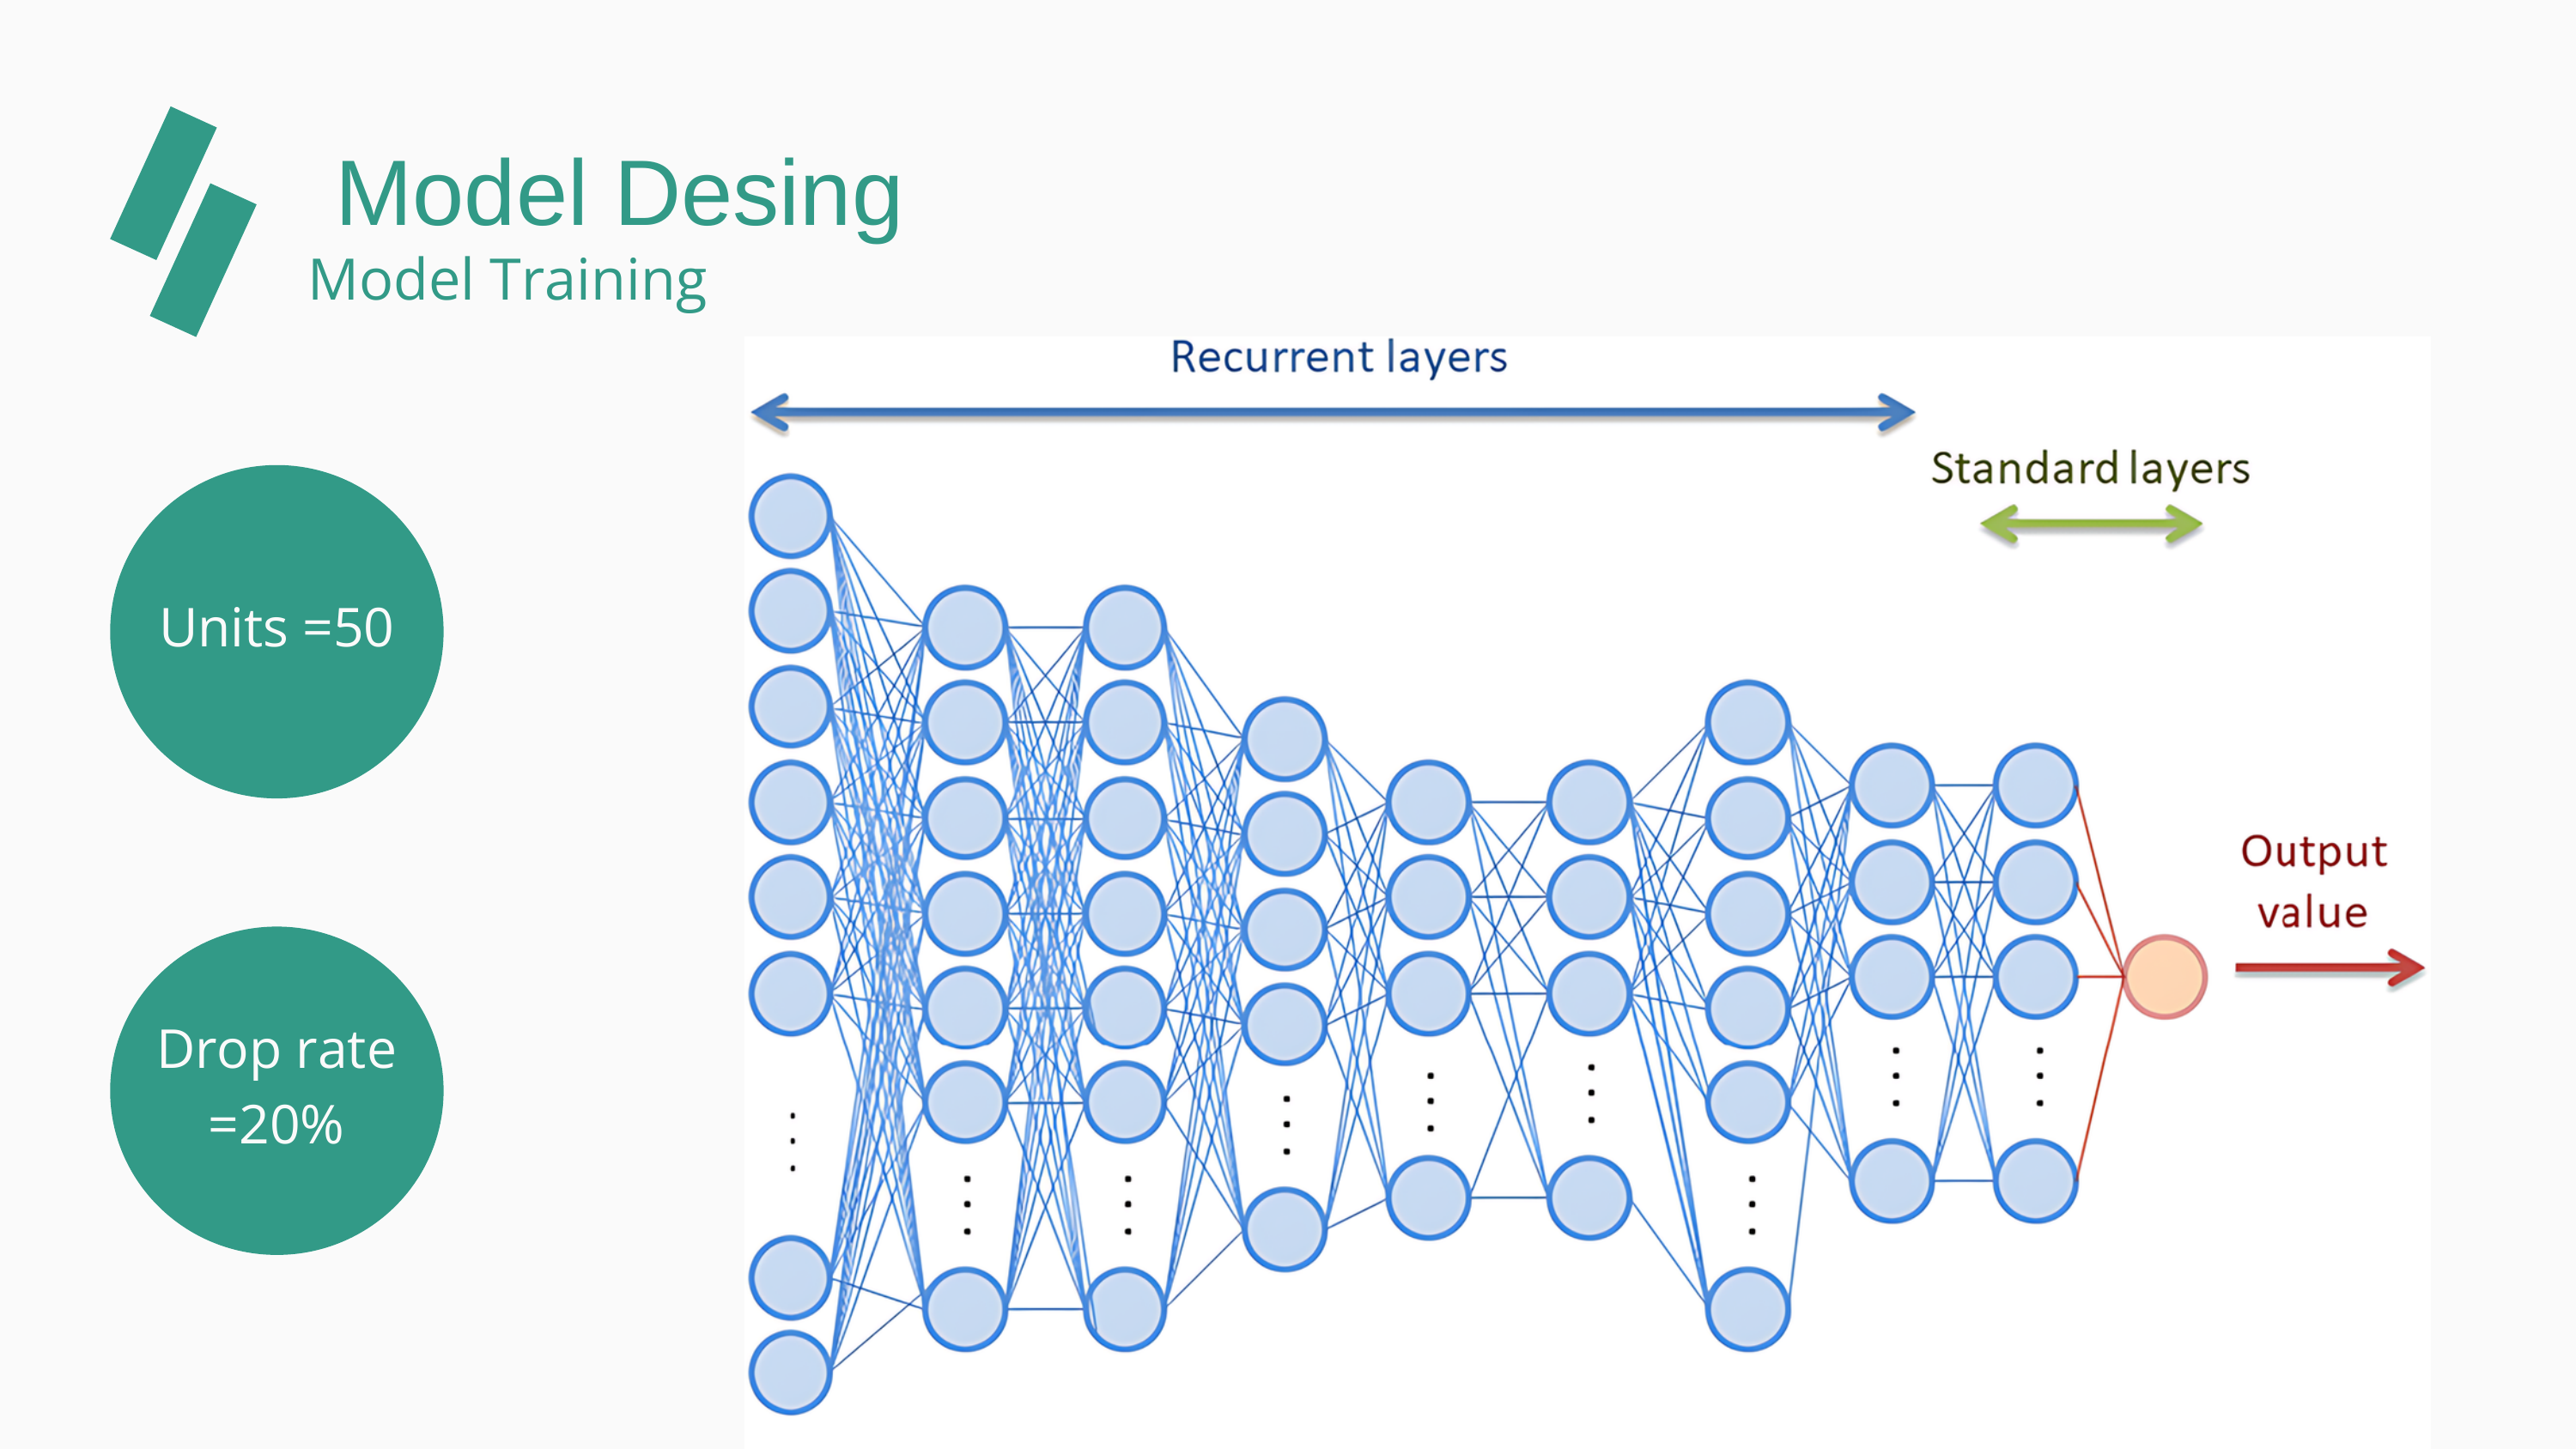

Model Desing

Model Training

Units =50

Drop rate =20%